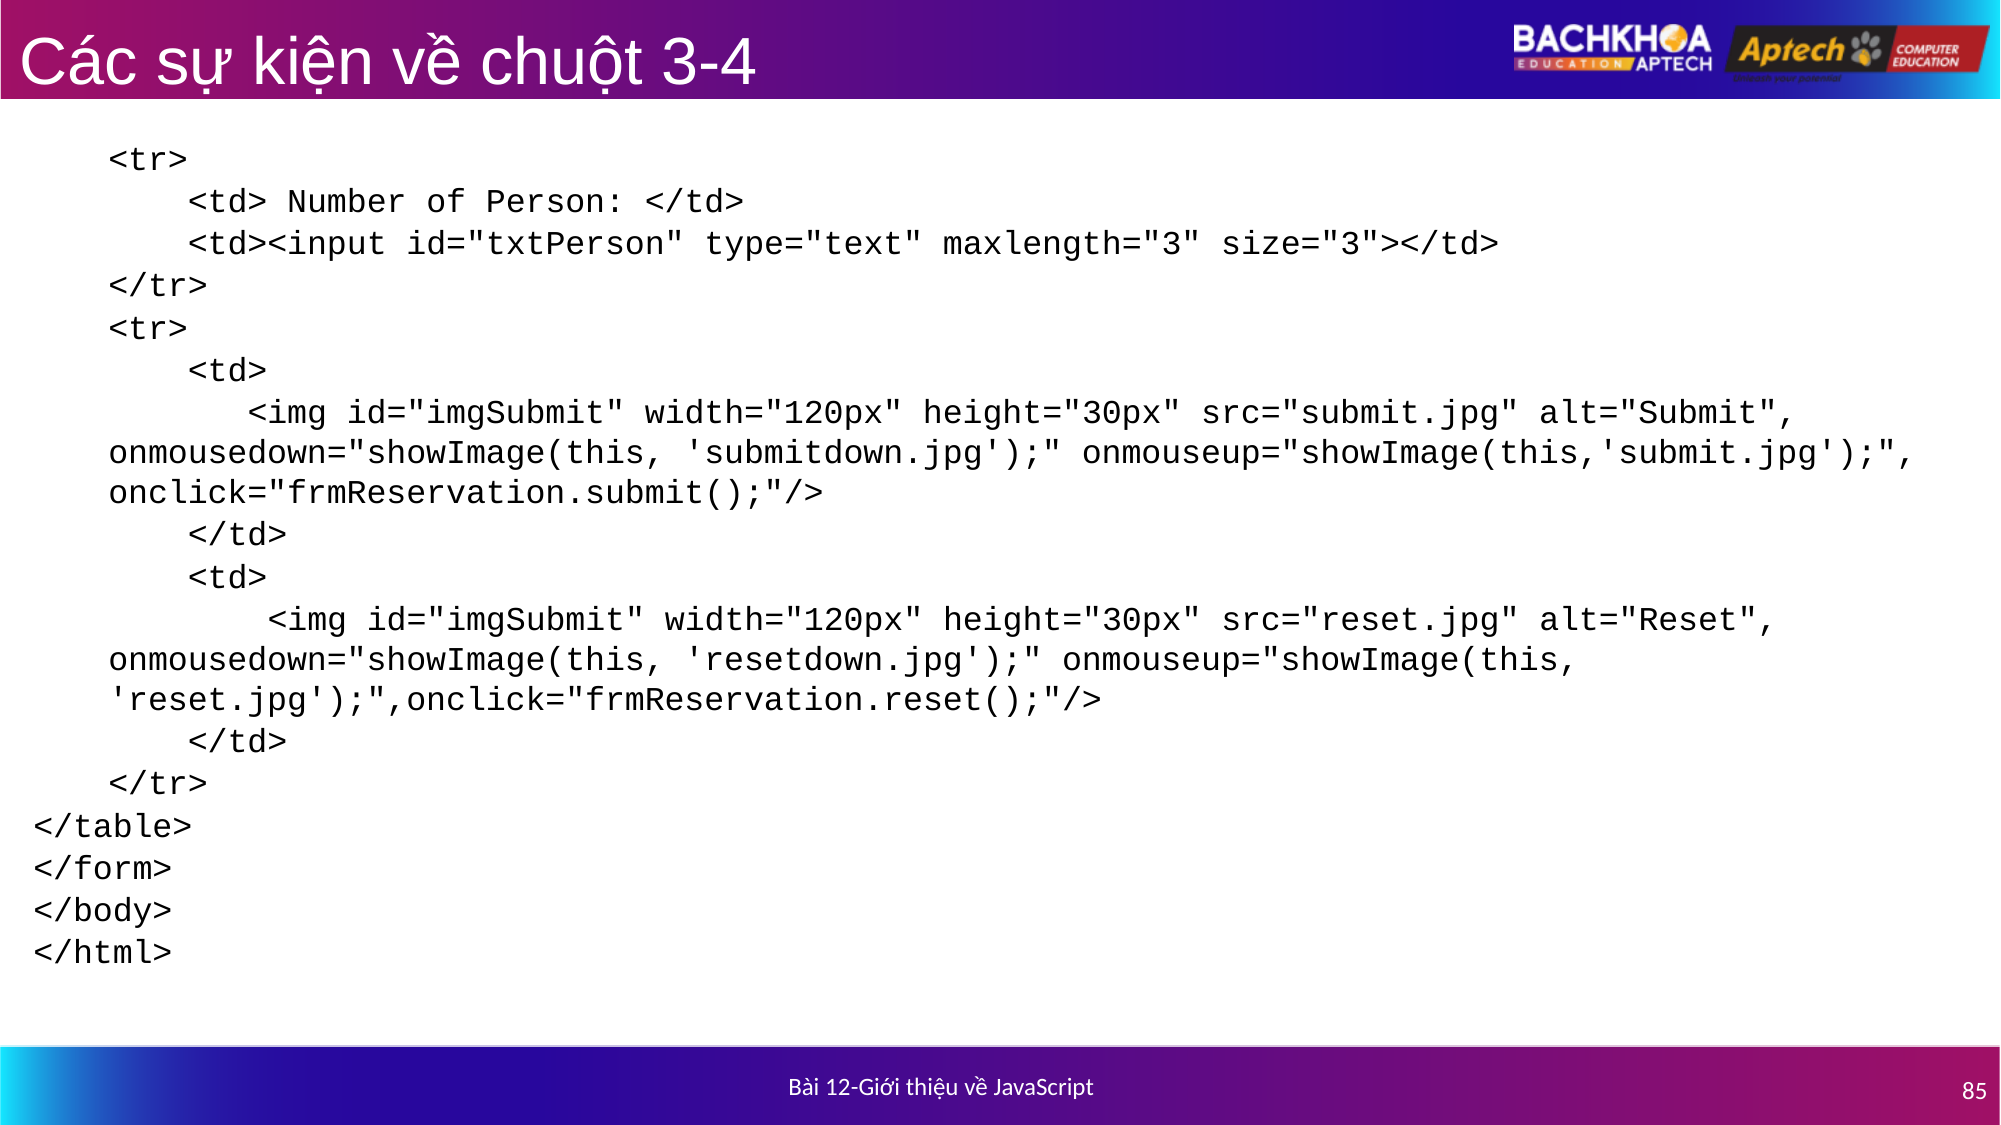

# Các sự kiện về chuột 3-4
<tr>
    <td> Number of Person: </td>
    <td><input id="txtPerson" type="text" maxlength="3" size="3"></td>
</tr>
<tr>
    <td>
       <img id="imgSubmit" width="120px" height="30px" src="submit.jpg" alt="Submit", onmousedown="showImage(this, 'submitdown.jpg');" onmouseup="showImage(this,'submit.jpg');", onclick="frmReservation.submit();"/>
    </td>
    <td>
        <img id="imgSubmit" width="120px" height="30px" src="reset.jpg" alt="Reset", onmousedown="showImage(this, 'resetdown.jpg');" onmouseup="showImage(this, 'reset.jpg');",onclick="frmReservation.reset();"/>
    </td>
</tr>
</table>
</form>
</body>
</html>
Bài 12-Giới thiệu về JavaScript
85